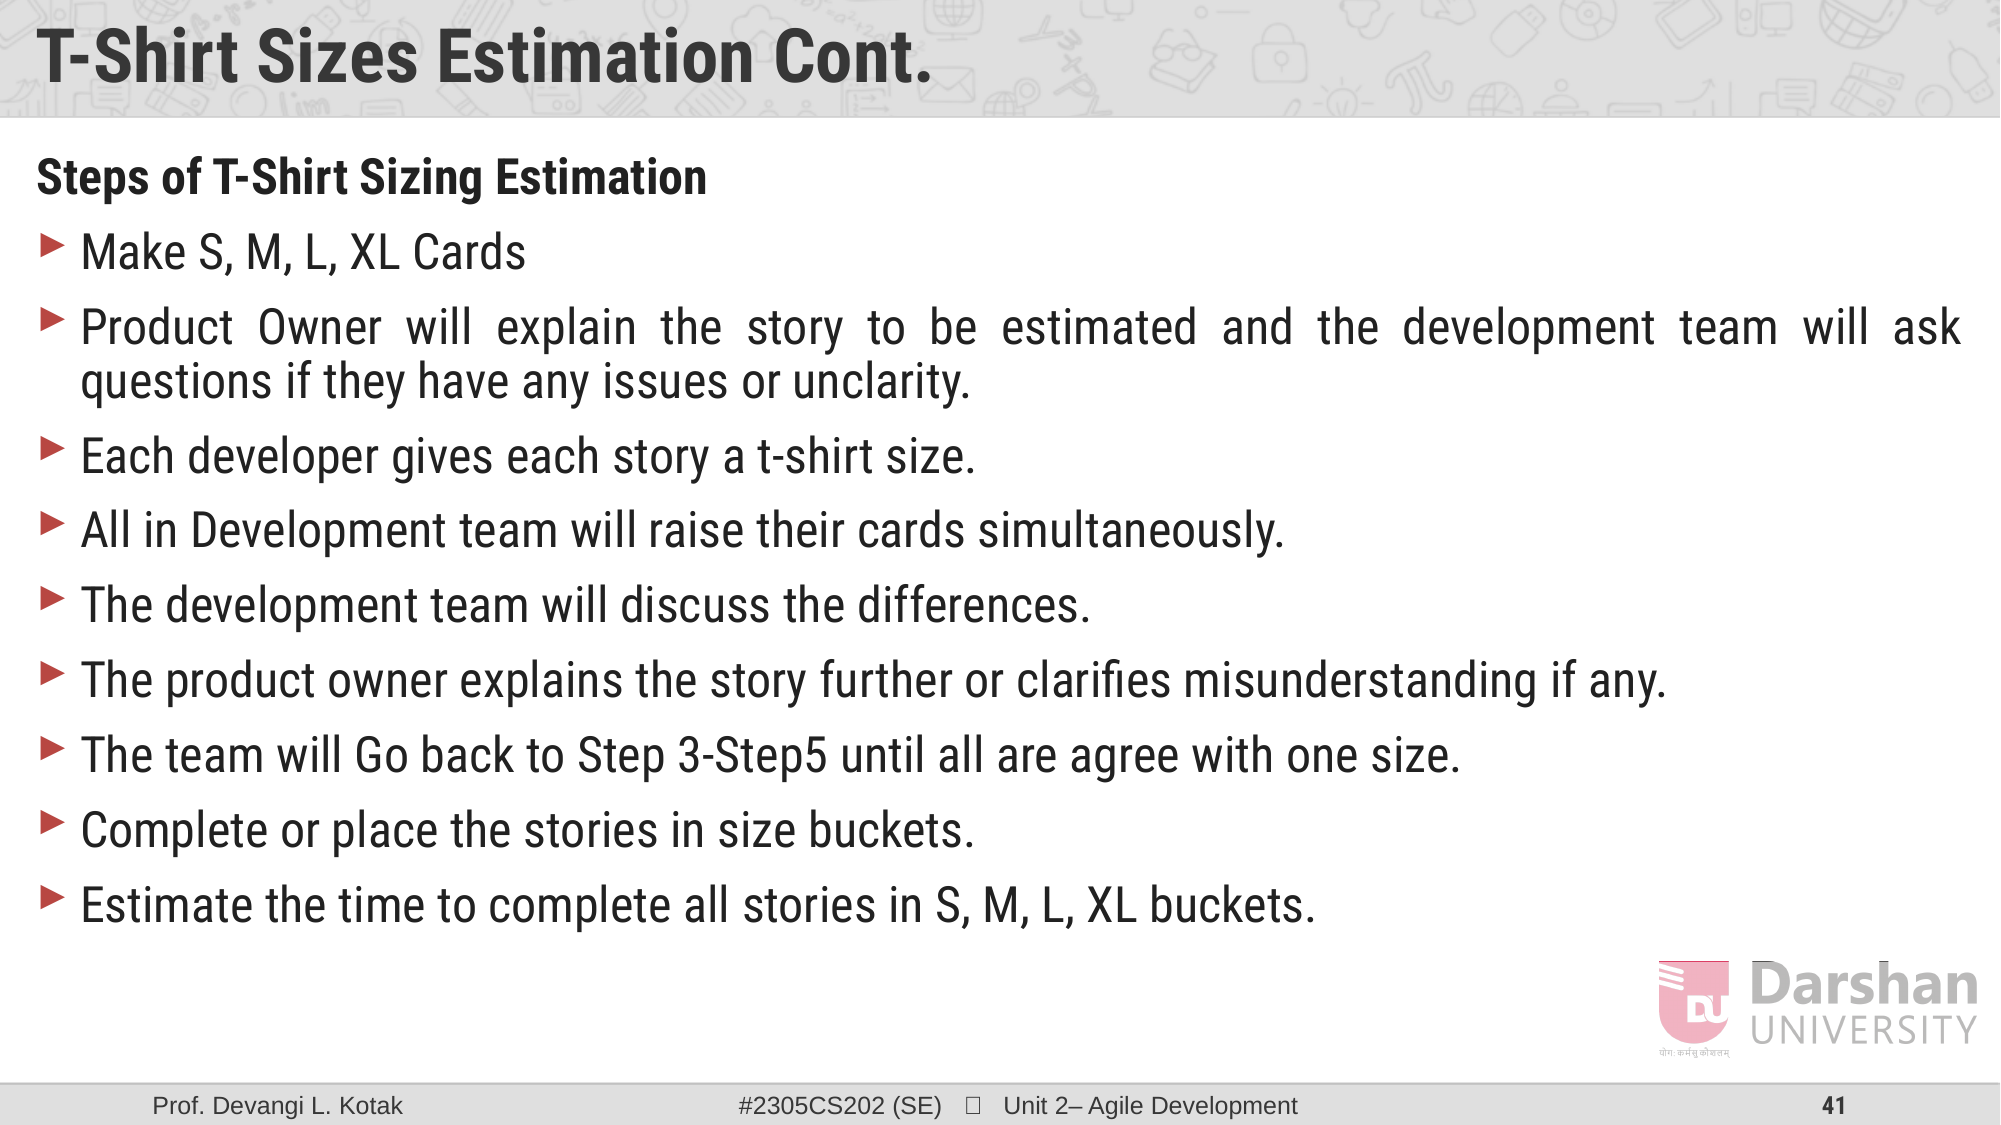

# T-Shirt Sizes Estimation Cont.
Steps of T-Shirt Sizing Estimation
Make S, M, L, XL Cards
Product Owner will explain the story to be estimated and the development team will ask questions if they have any issues or unclarity.
Each developer gives each story a t-shirt size.
All in Development team will raise their cards simultaneously.
The development team will discuss the differences.
The product owner explains the story further or clarifies misunderstanding if any.
The team will Go back to Step 3-Step5 until all are agree with one size.
Complete or place the stories in size buckets.
Estimate the time to complete all stories in S, M, L, XL buckets.